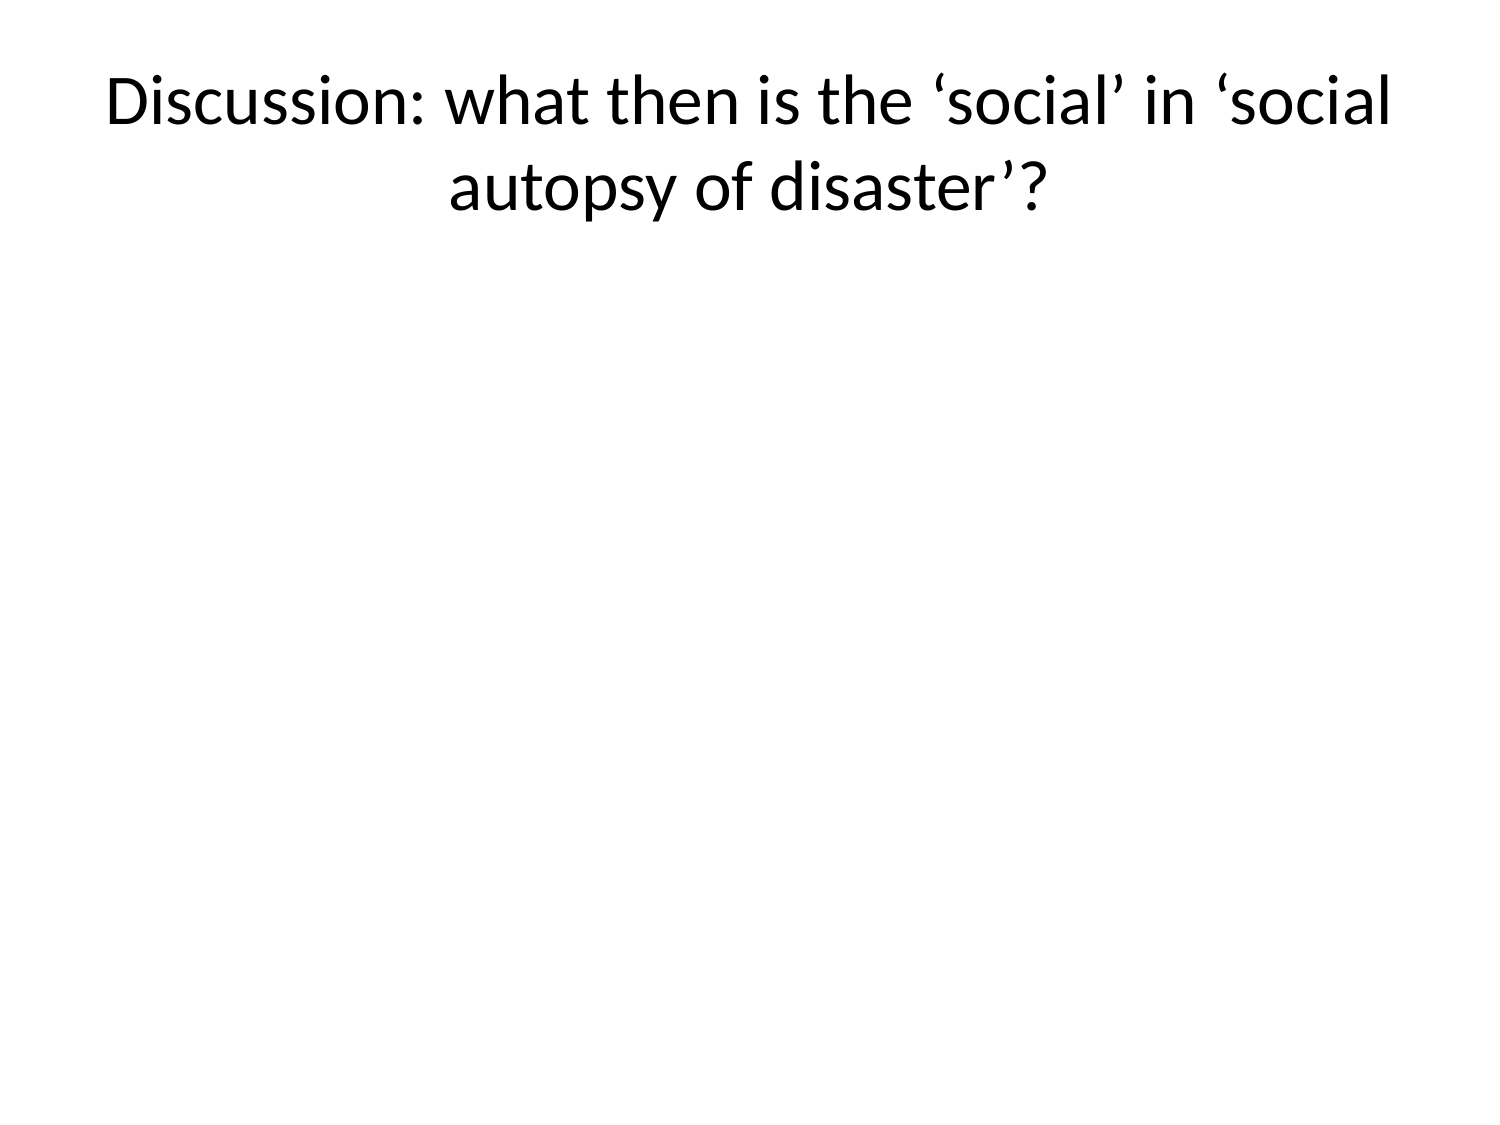

# Discussion: what then is the ‘social’ in ‘social autopsy of disaster’?